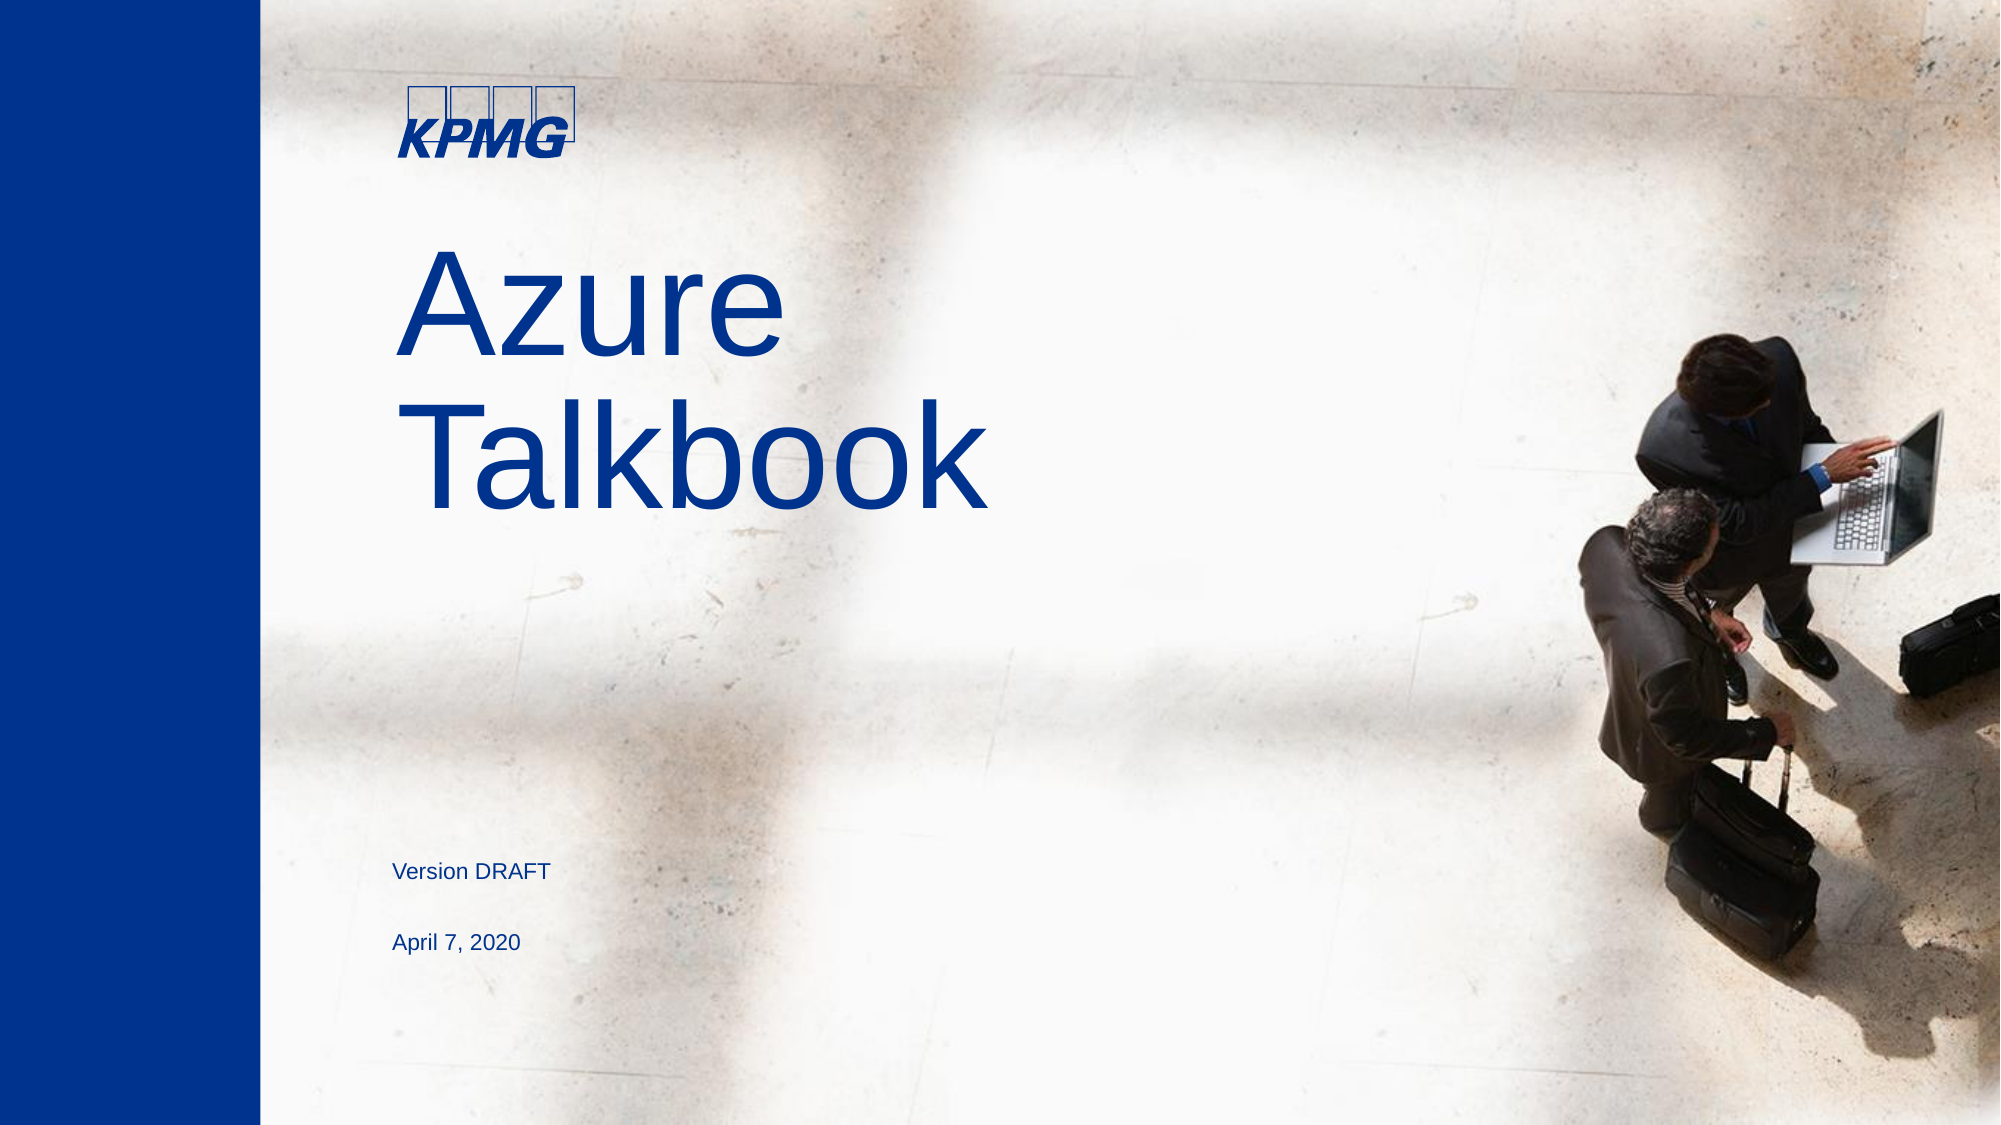

# Azure Talkbook
Version DRAFT
April 7, 2020